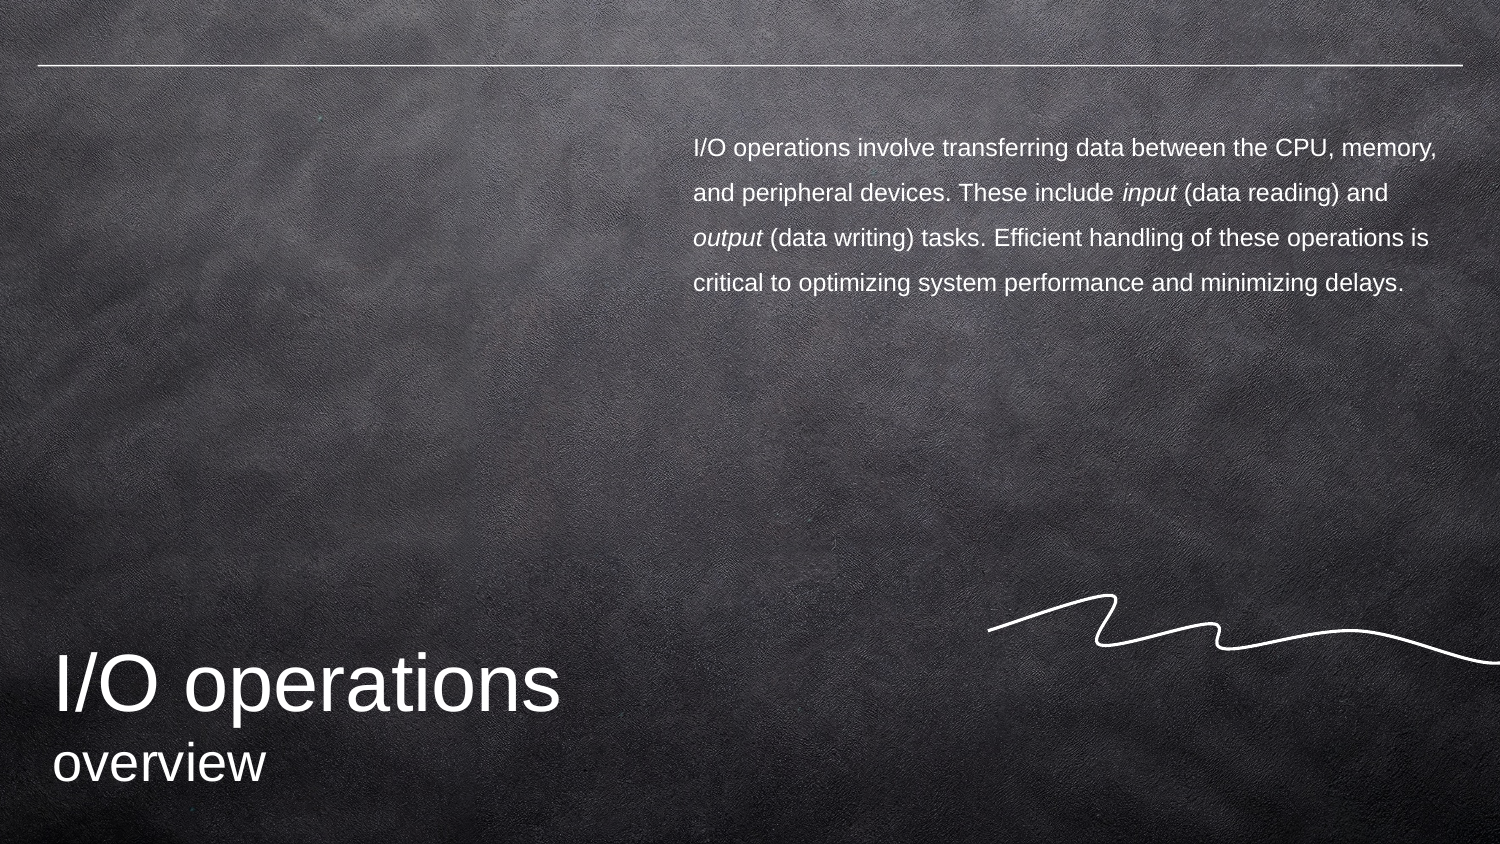

I/O operations involve transferring data between the CPU, memory, and peripheral devices. These include input (data reading) and output (data writing) tasks. Efficient handling of these operations is critical to optimizing system performance and minimizing delays.
# I/O operations overview